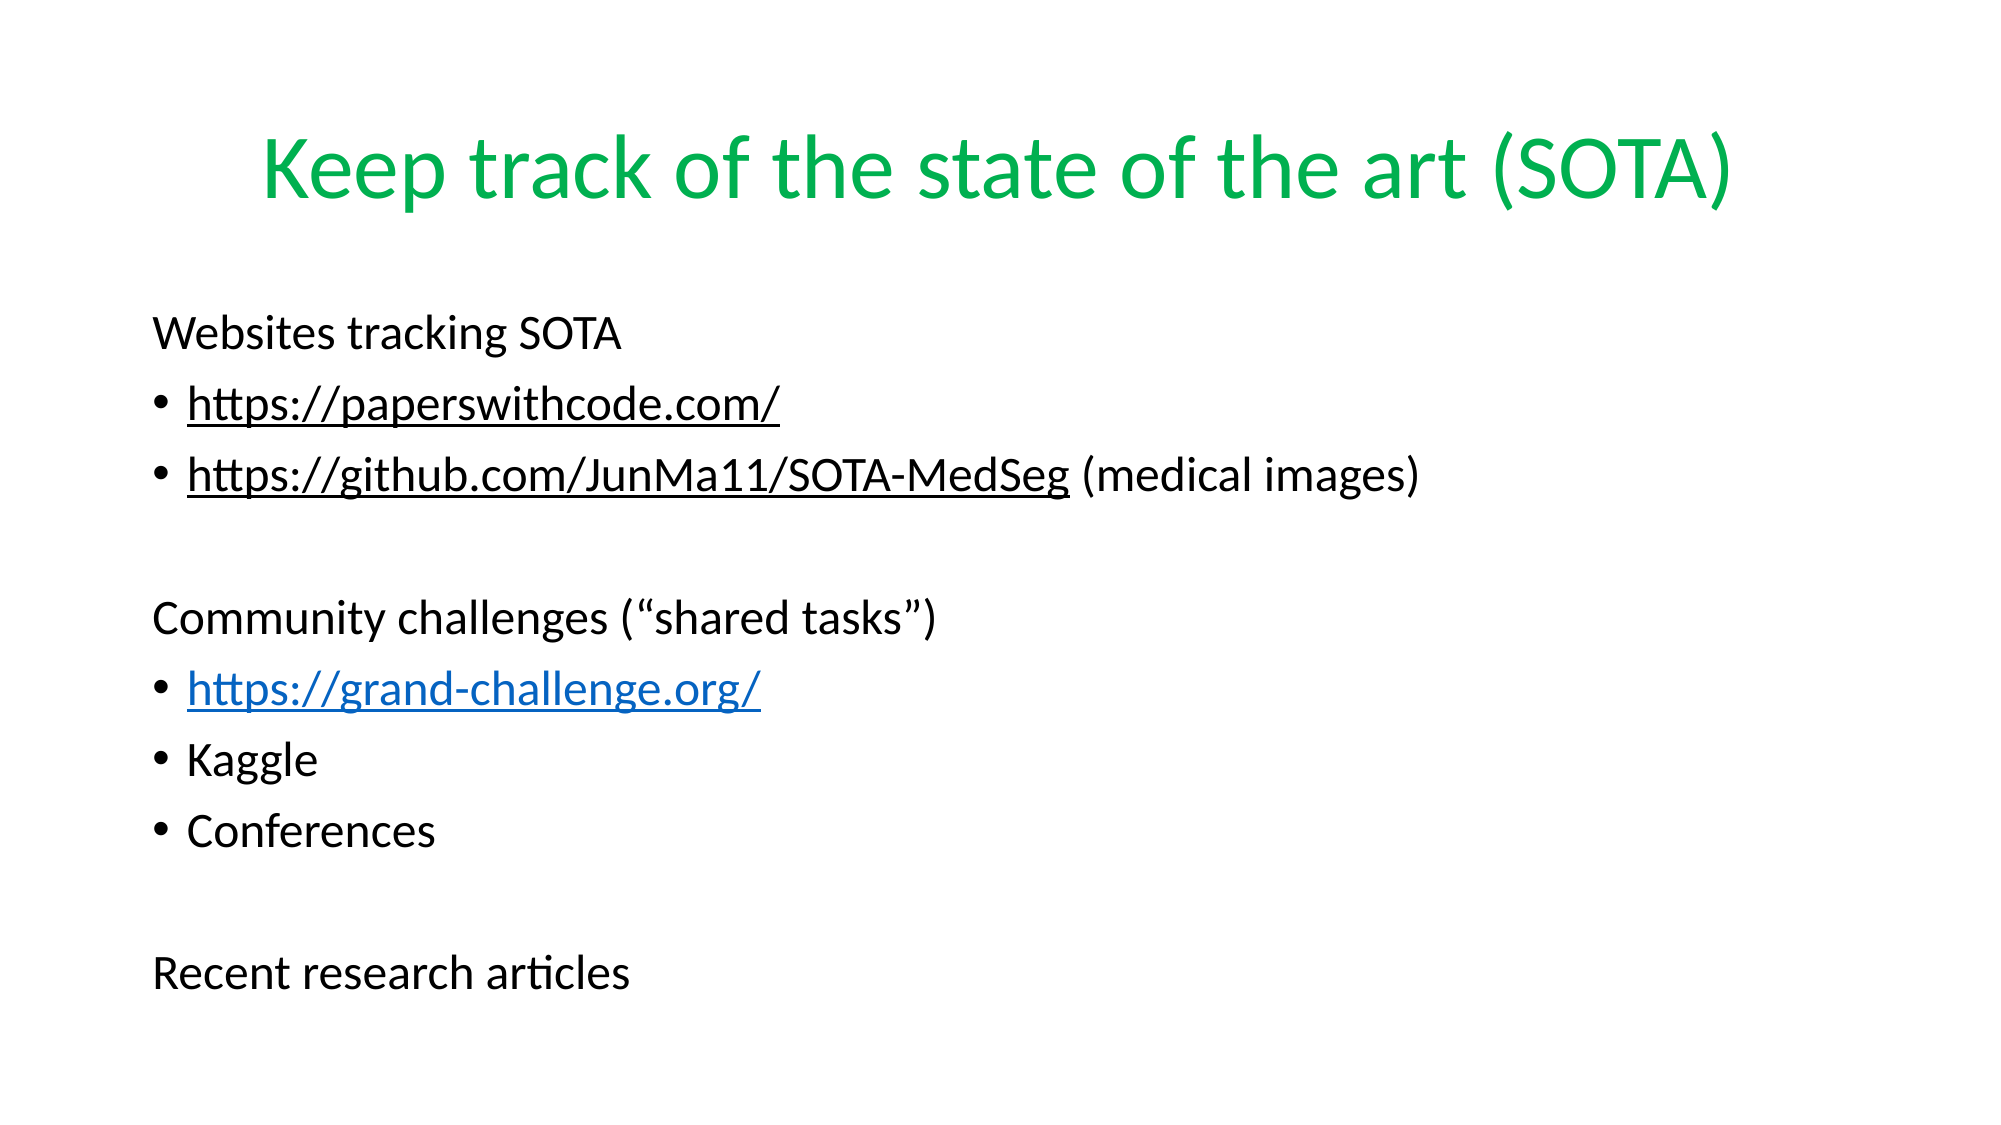

# Keep track of the state of the art (SOTA)
Websites tracking SOTA
https://paperswithcode.com/
https://github.com/JunMa11/SOTA-MedSeg (medical images)

Community challenges (“shared tasks”)
https://grand-challenge.org/
Kaggle
Conferences

Recent research articles